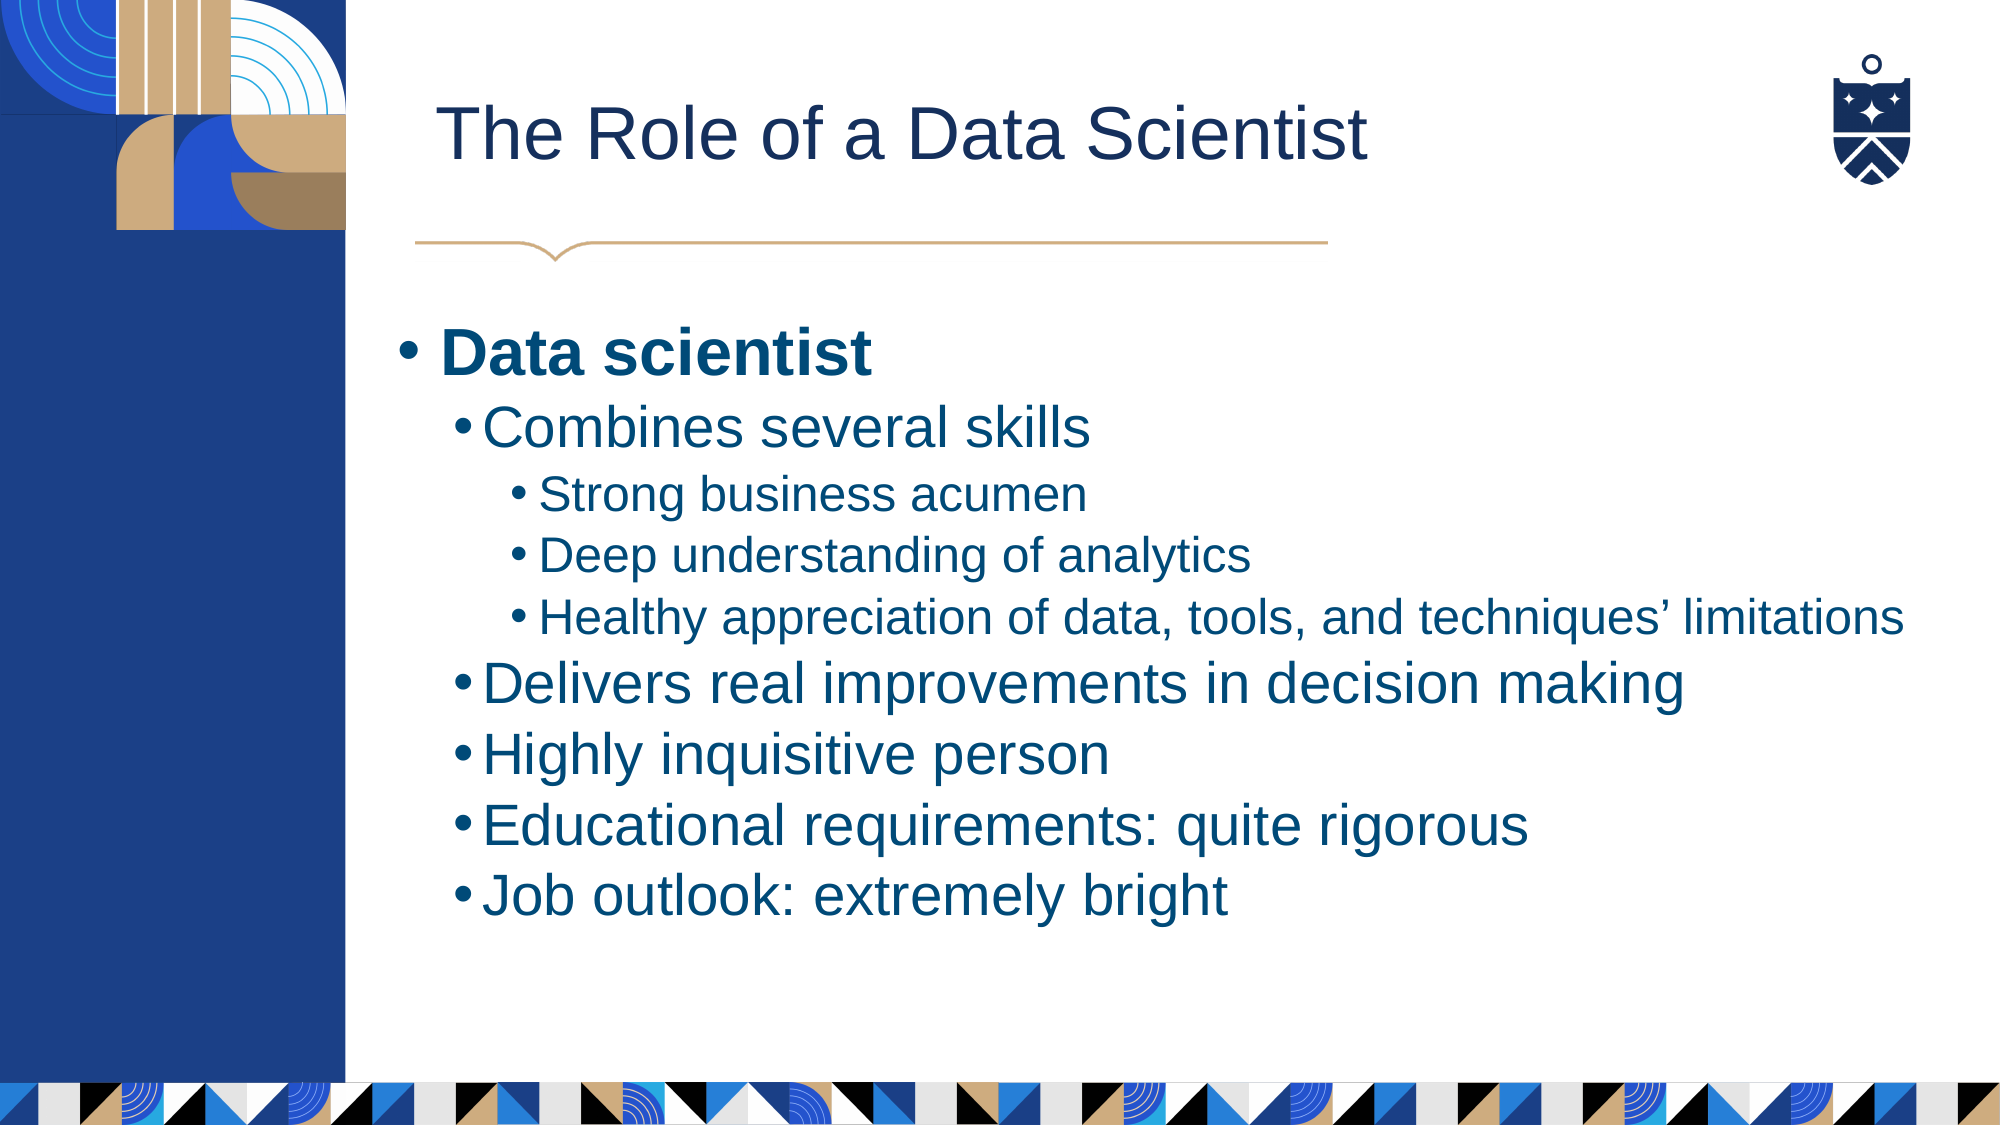

The Role of a Data Scientist
Data scientist
Combines several skills
Strong business acumen
Deep understanding of analytics
Healthy appreciation of data, tools, and techniques’ limitations
Delivers real improvements in decision making
Highly inquisitive person
Educational requirements: quite rigorous
Job outlook: extremely bright